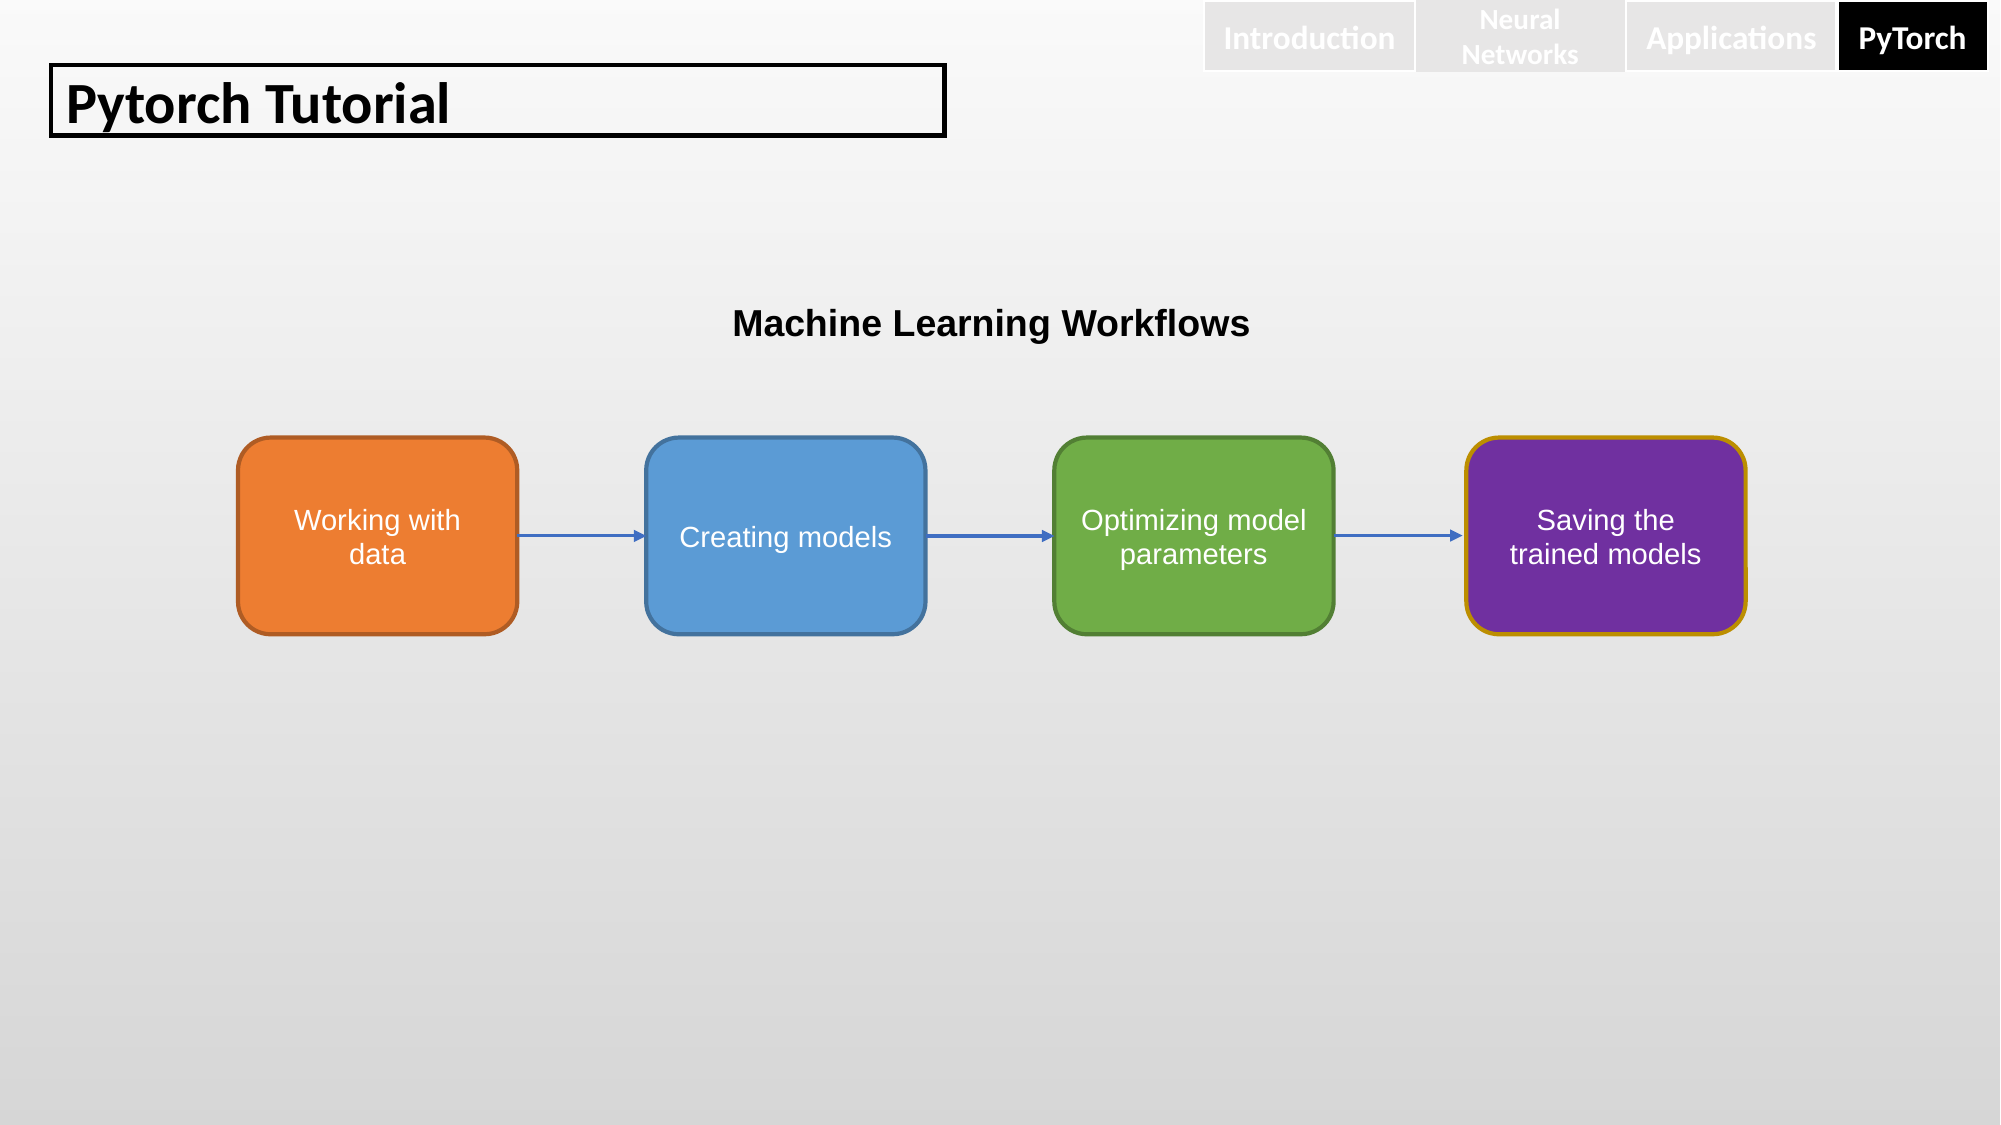

Neural Networks
Introduction
Applications
PyTorch
Pytorch Tutorial
Machine Learning Workflows

Working with data
Creating models

Optimizing model parameters

Saving the trained models